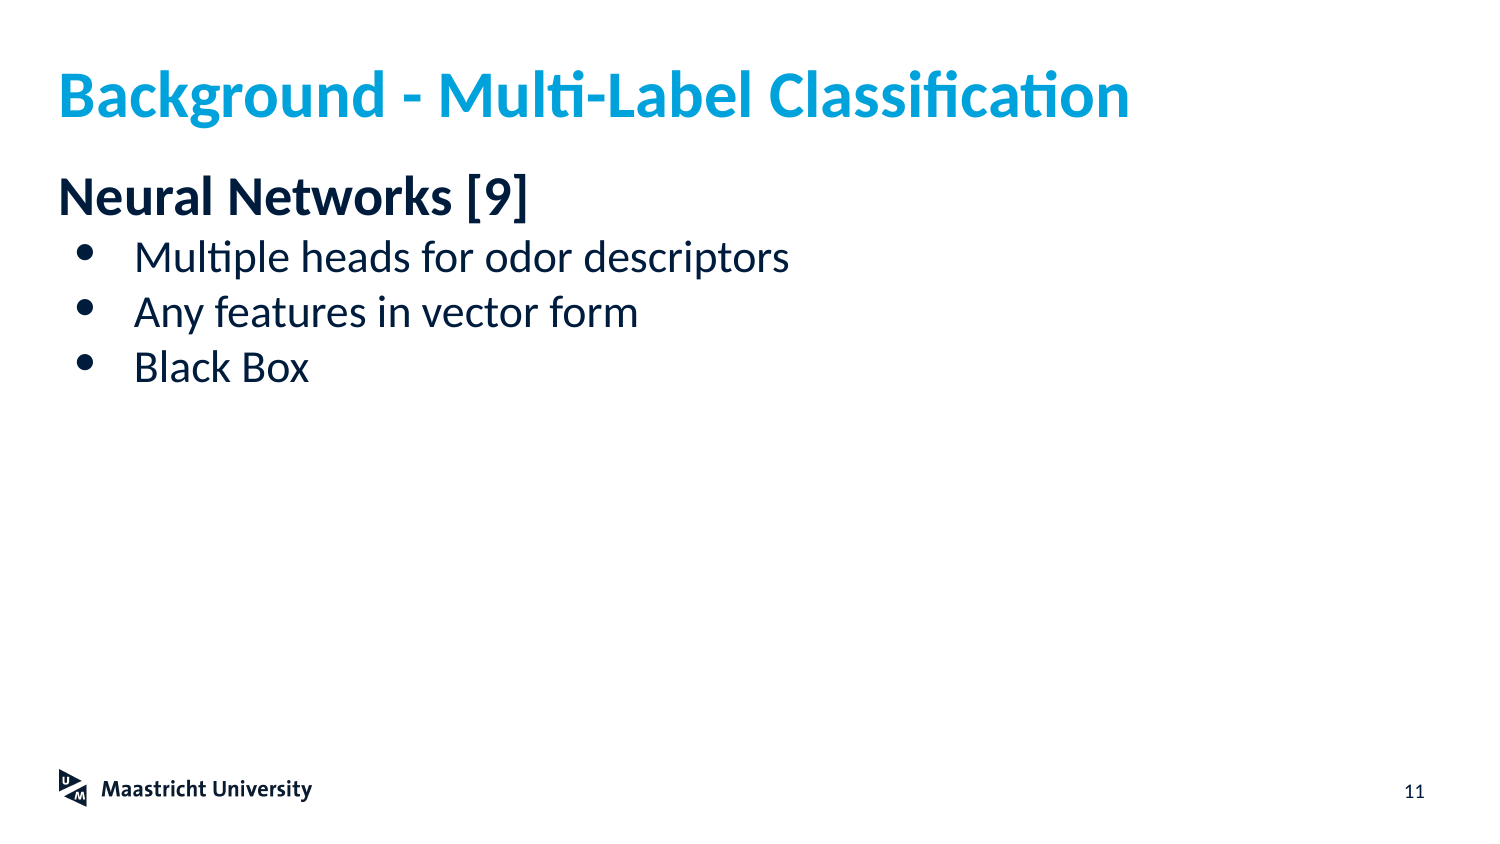

# Background - Multi-Label Classification
Neural Networks [9]
Multiple heads for odor descriptors
Any features in vector form
Black Box

11